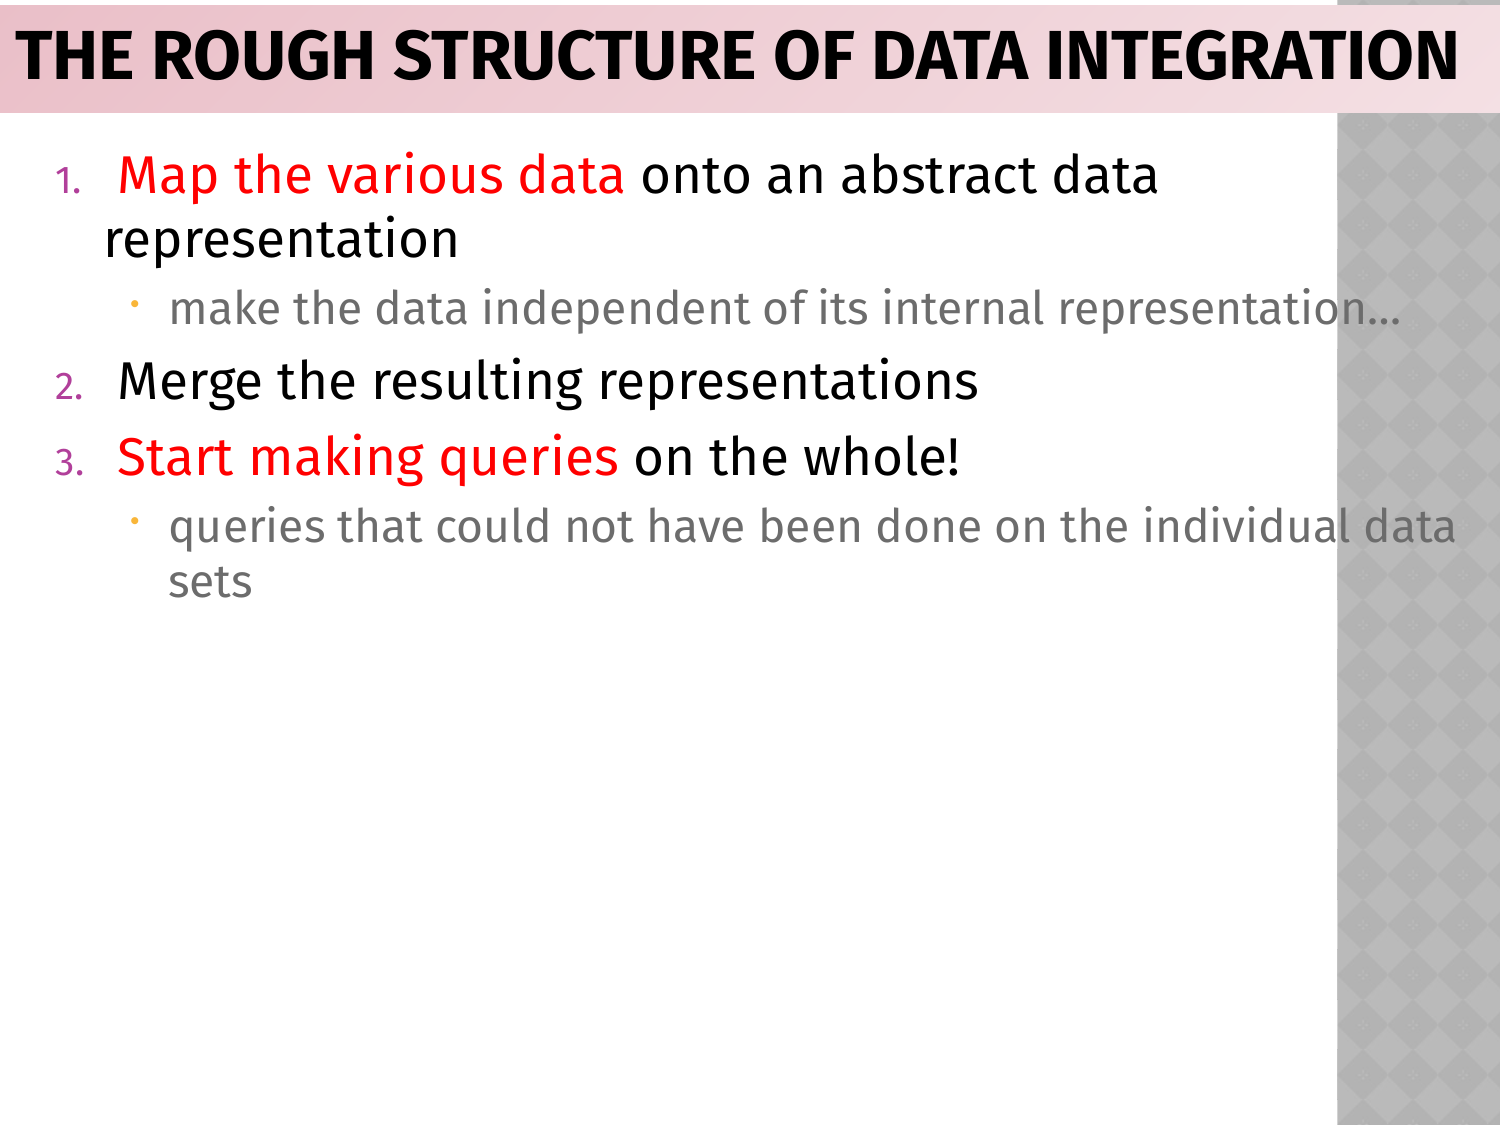

# The rough structure of data integration
 Map the various data onto an abstract data representation
make the data independent of its internal representation…
 Merge the resulting representations
 Start making queries on the whole!
queries that could not have been done on the individual data sets